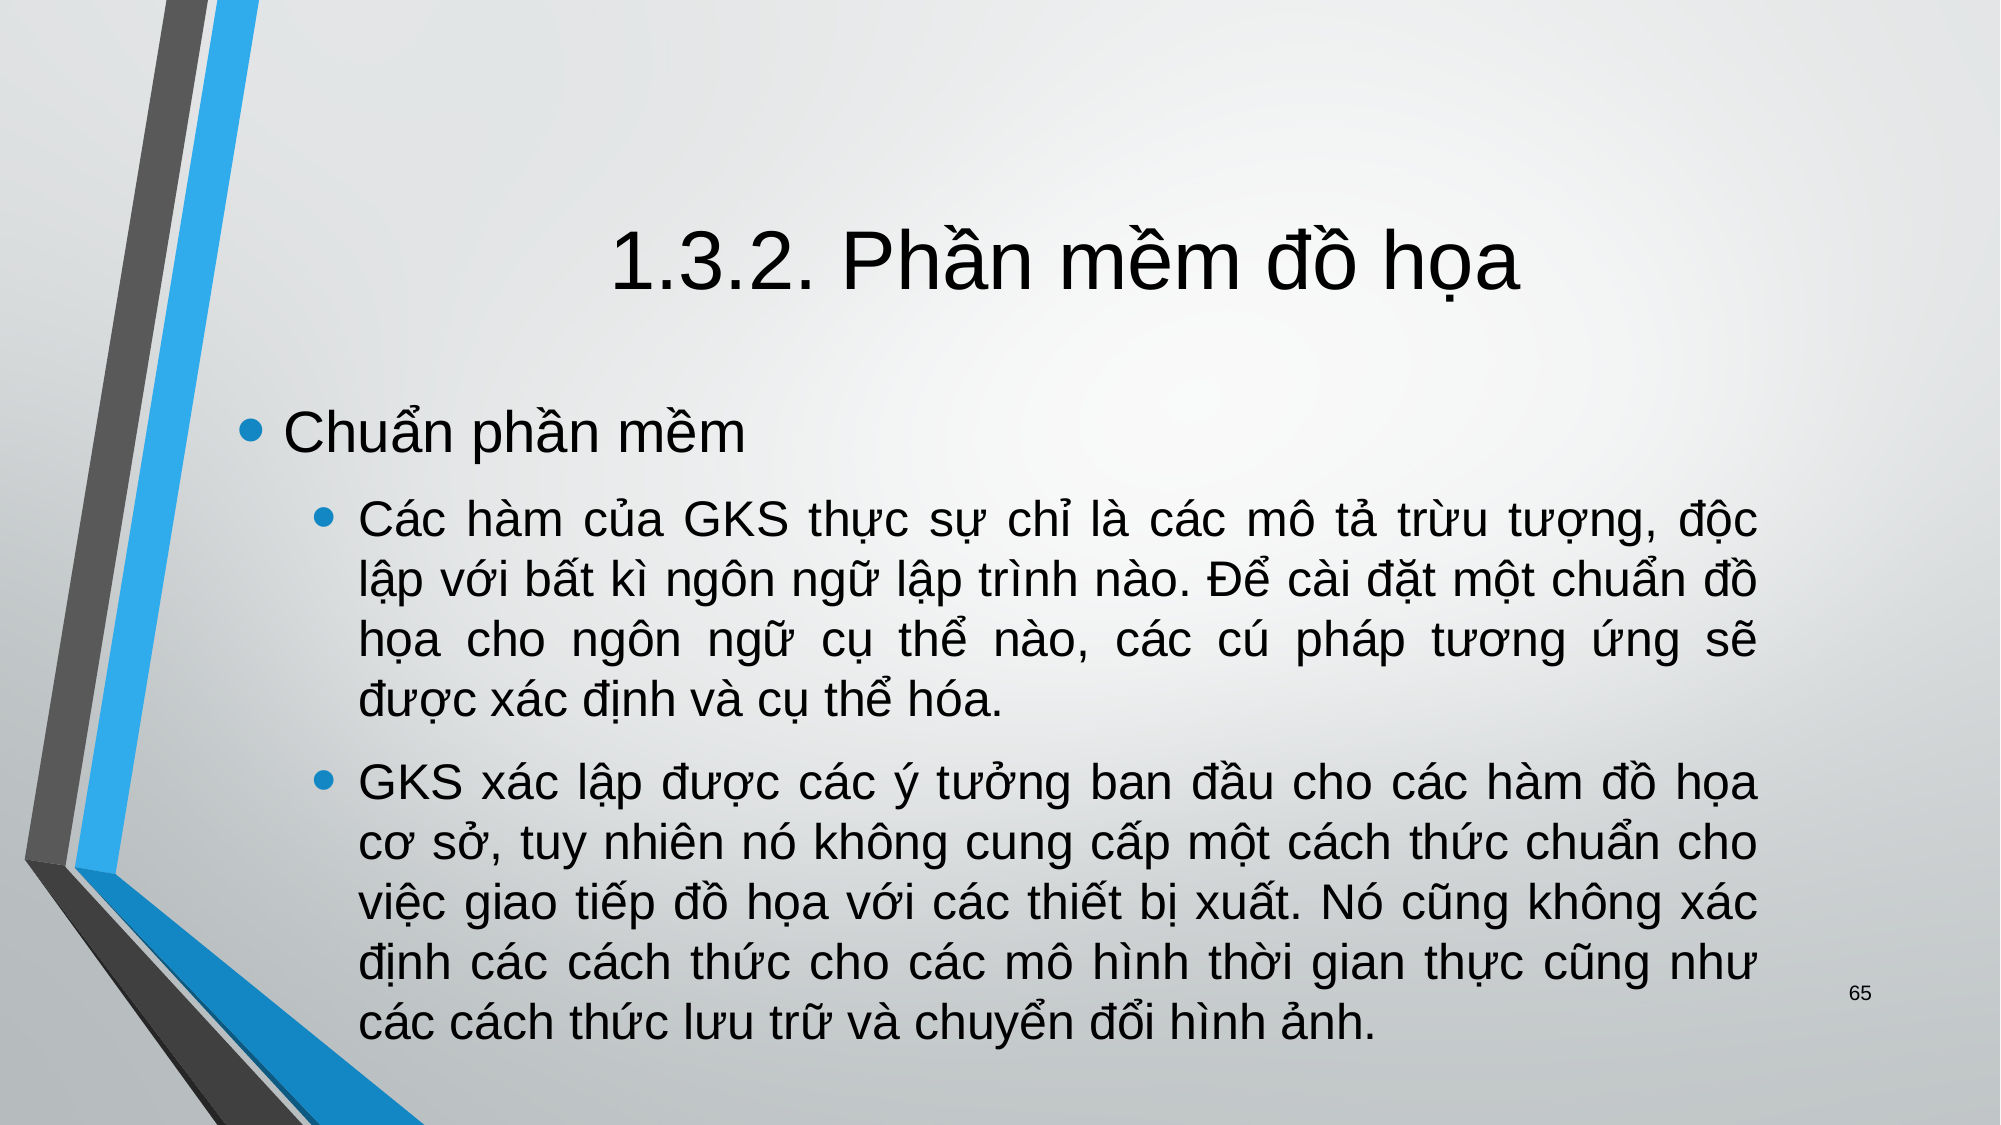

# 1.3.2. Phần mềm đồ họa
Chuẩn phần mềm
Các hàm của GKS thực sự chỉ là các mô tả trừu tượng, độc lập với bất kì ngôn ngữ lập trình nào. Để cài đặt một chuẩn đồ họa cho ngôn ngữ cụ thể nào, các cú pháp tương ứng sẽ được xác định và cụ thể hóa.
GKS xác lập được các ý tưởng ban đầu cho các hàm đồ họa cơ sở, tuy nhiên nó không cung cấp một cách thức chuẩn cho việc giao tiếp đồ họa với các thiết bị xuất. Nó cũng không xác định các cách thức cho các mô hình thời gian thực cũng như các cách thức lưu trữ và chuyển đổi hình ảnh.

65